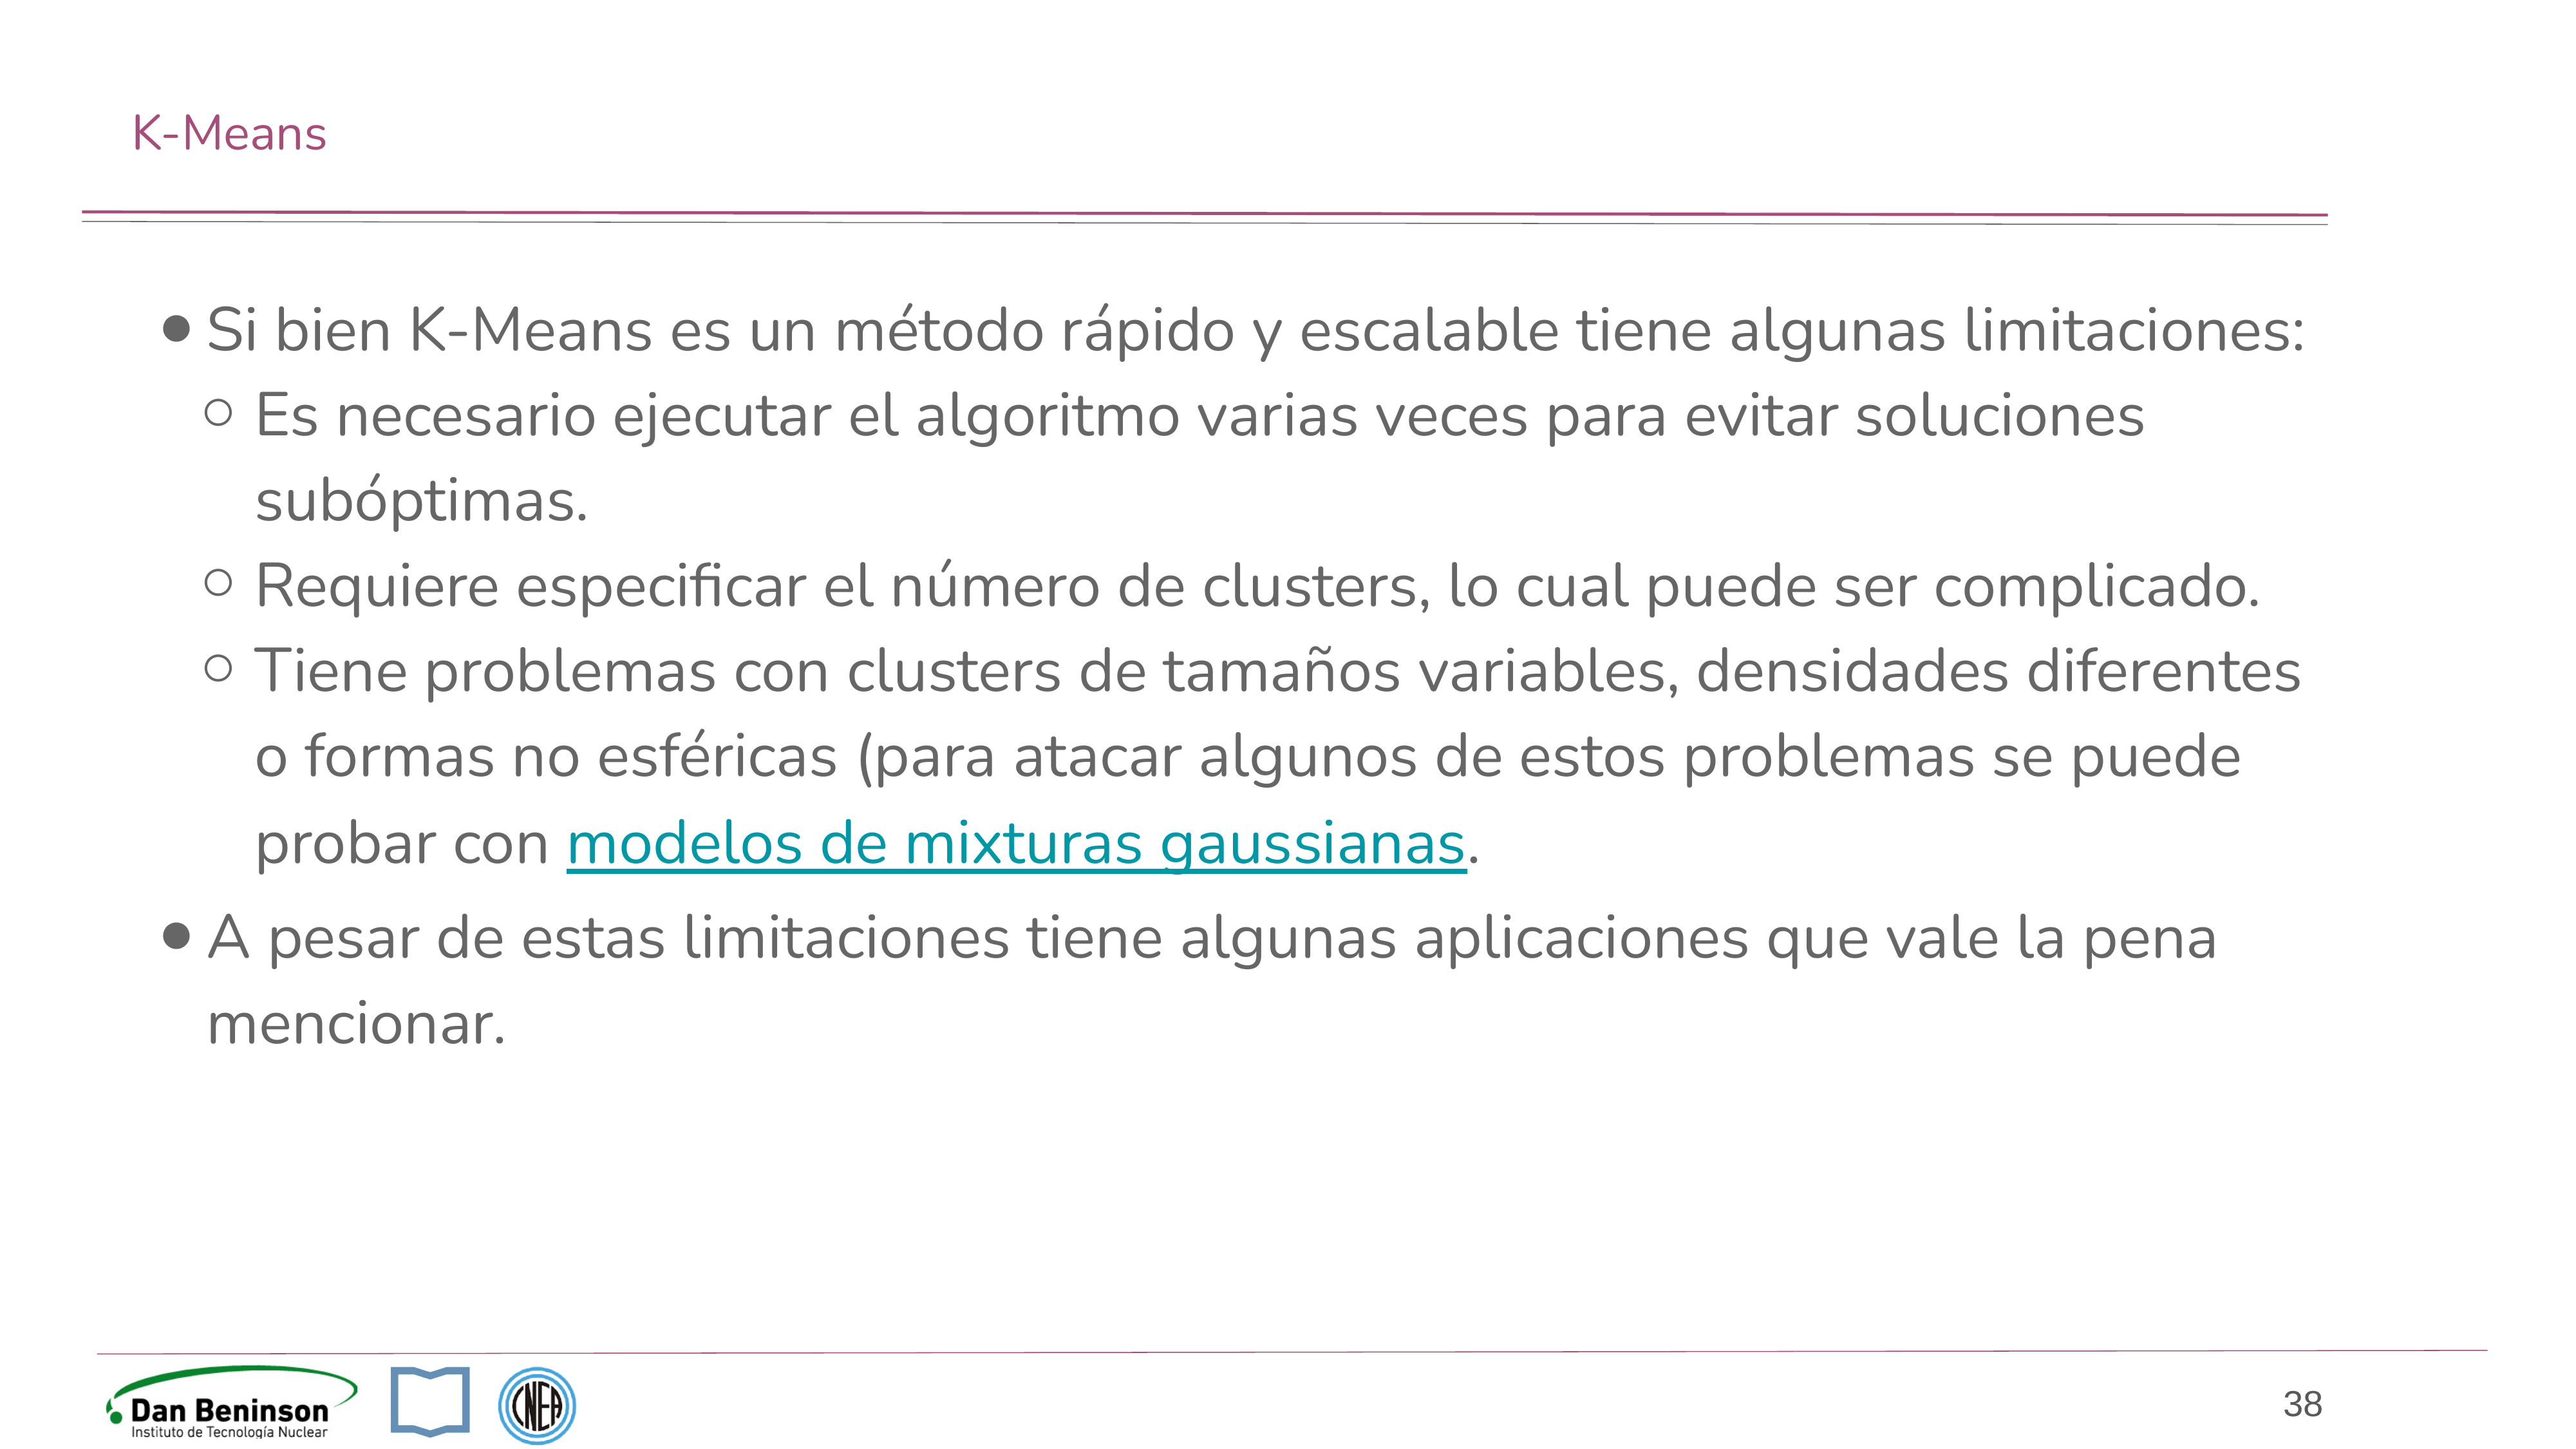

# K-Means
Si bien K-Means es un método rápido y escalable tiene algunas limitaciones:
Es necesario ejecutar el algoritmo varias veces para evitar soluciones subóptimas.
Requiere especificar el número de clusters, lo cual puede ser complicado.
Tiene problemas con clusters de tamaños variables, densidades diferentes o formas no esféricas (para atacar algunos de estos problemas se puede probar con modelos de mixturas gaussianas.
A pesar de estas limitaciones tiene algunas aplicaciones que vale la pena mencionar.